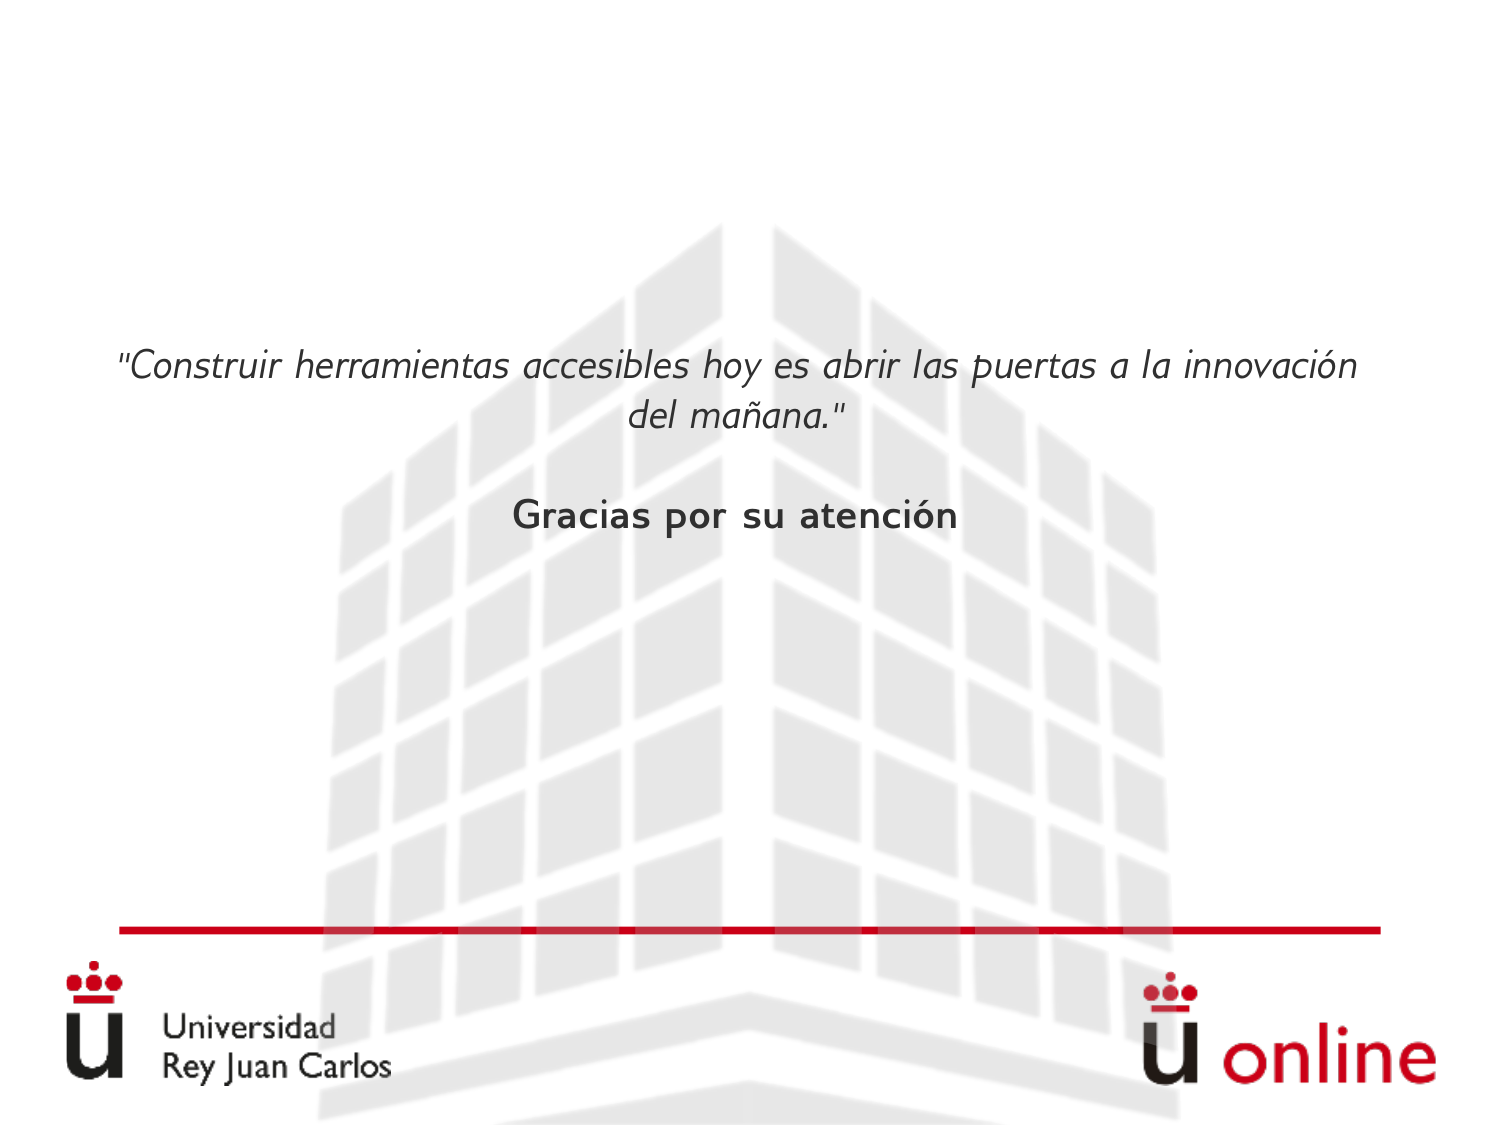

"Construir herramientas accesibles hoy es abrir las puertas a la innovación del mañana."

Gracias por su atención